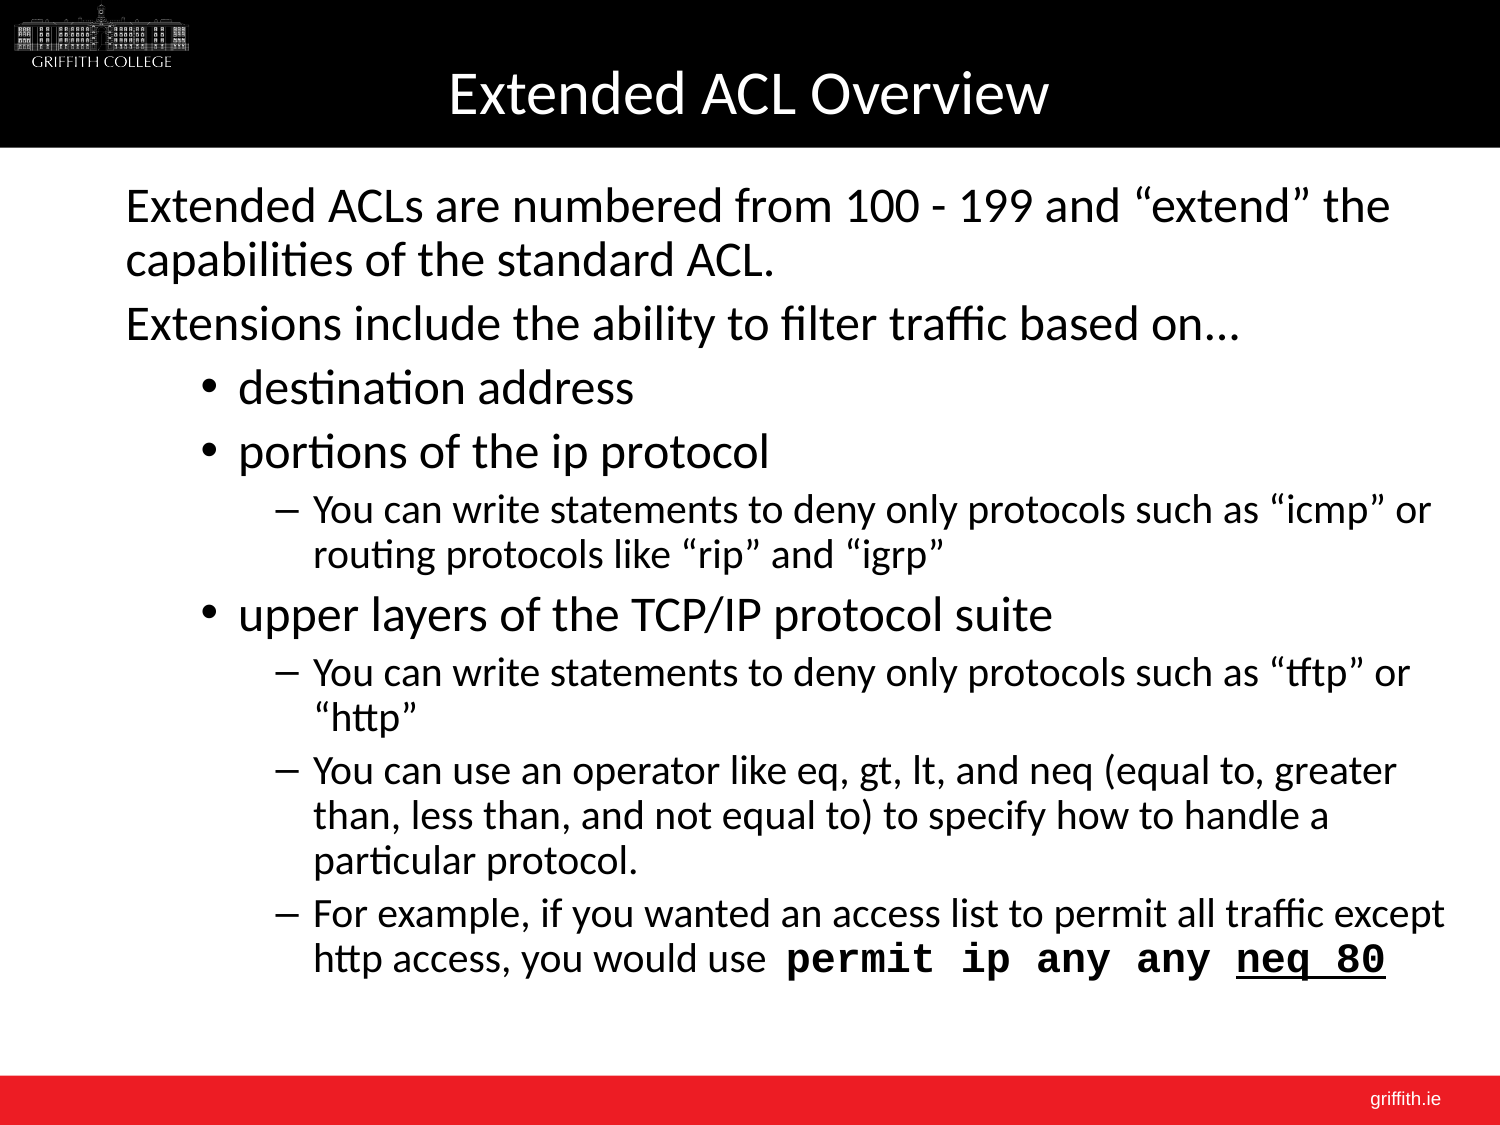

# Extended ACL Overview
Extended ACLs are numbered from 100 - 199 and “extend” the capabilities of the standard ACL.
Extensions include the ability to filter traffic based on...
destination address
portions of the ip protocol
You can write statements to deny only protocols such as “icmp” or routing protocols like “rip” and “igrp”
upper layers of the TCP/IP protocol suite
You can write statements to deny only protocols such as “tftp” or “http”
You can use an operator like eq, gt, lt, and neq (equal to, greater than, less than, and not equal to) to specify how to handle a particular protocol.
For example, if you wanted an access list to permit all traffic except http access, you would use  permit ip any any neq 80